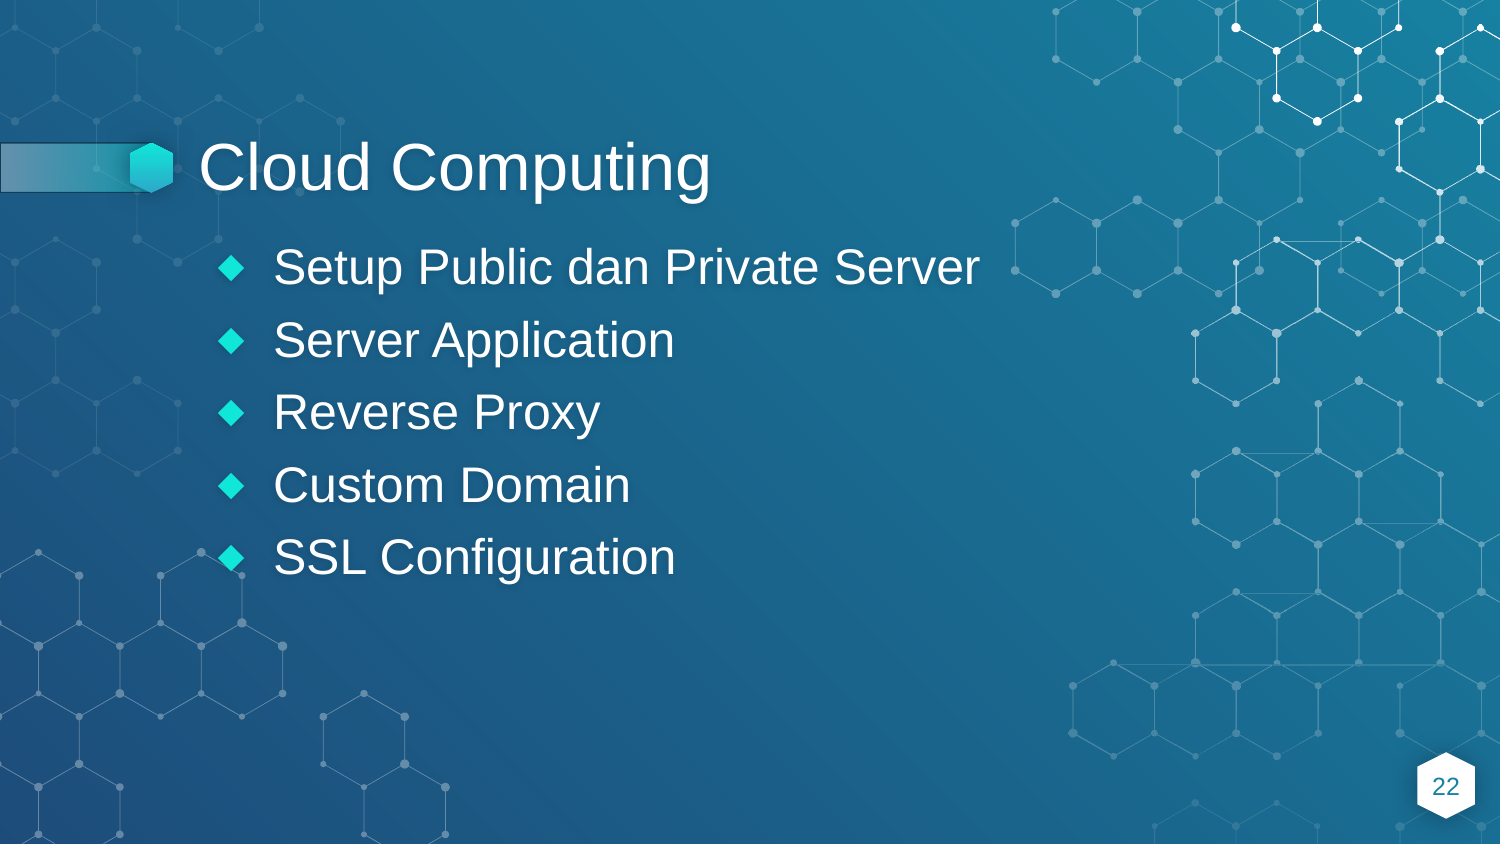

# Cloud Computing
Setup Public dan Private Server
Server Application
Reverse Proxy
Custom Domain
SSL Configuration
22